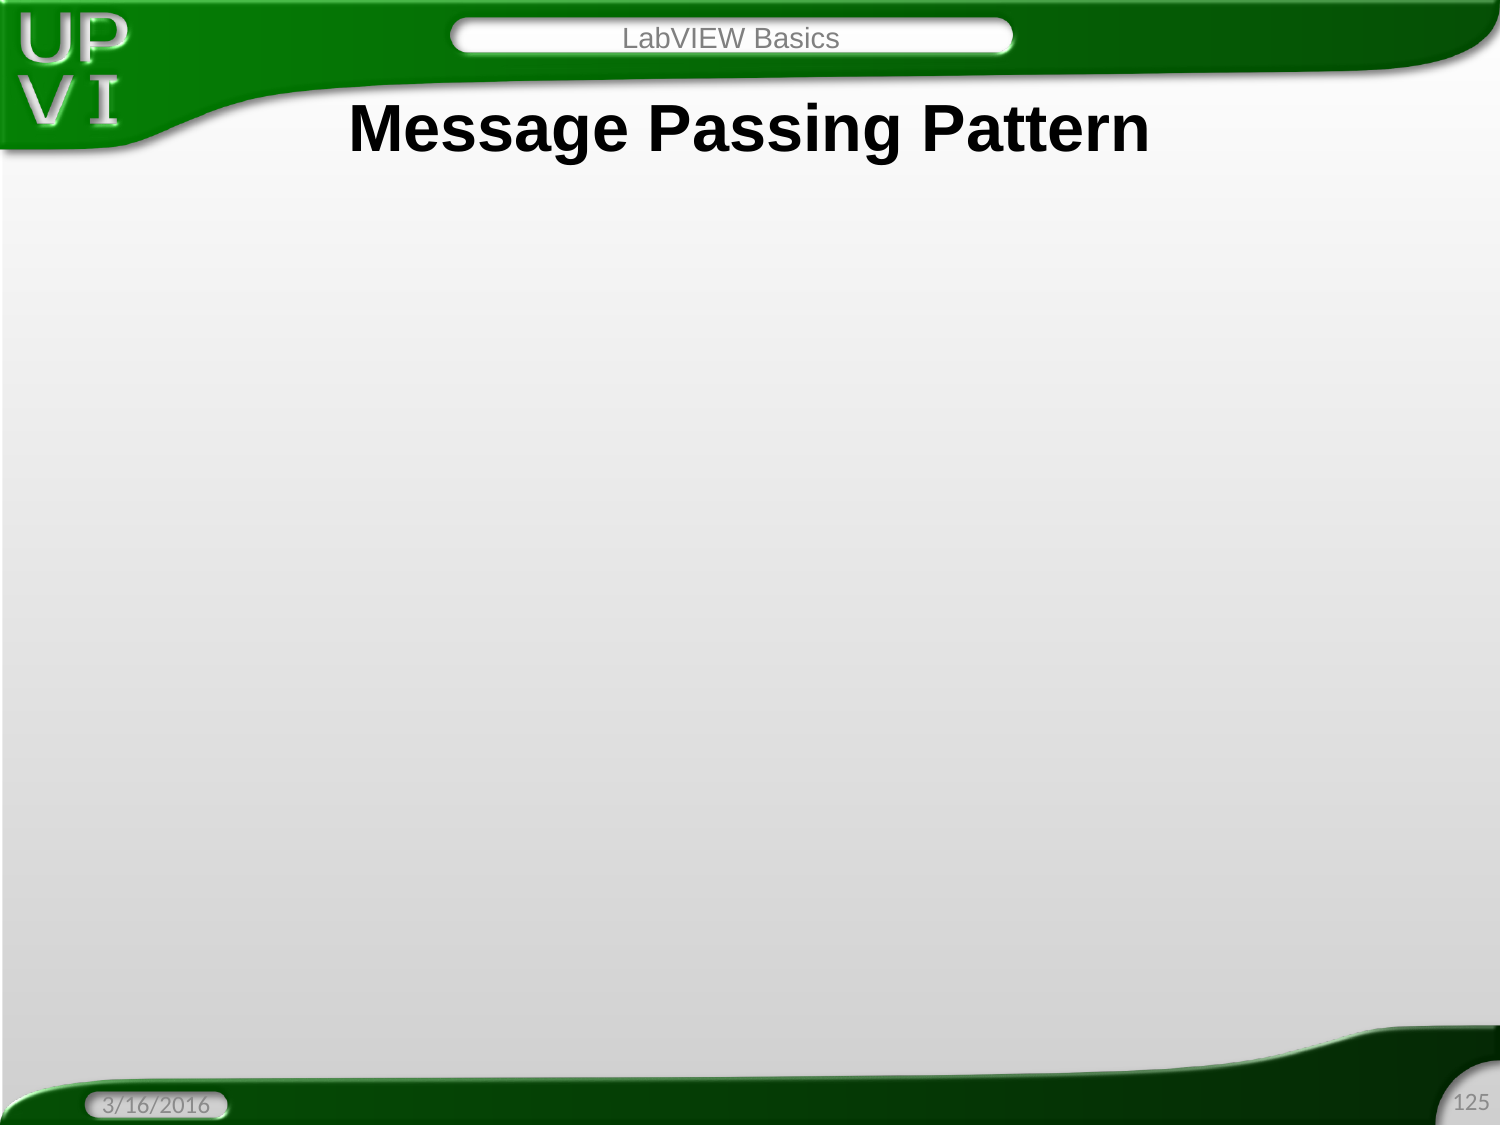

LabVIEW Basics
# Message Passing Pattern

125
3/16/2016